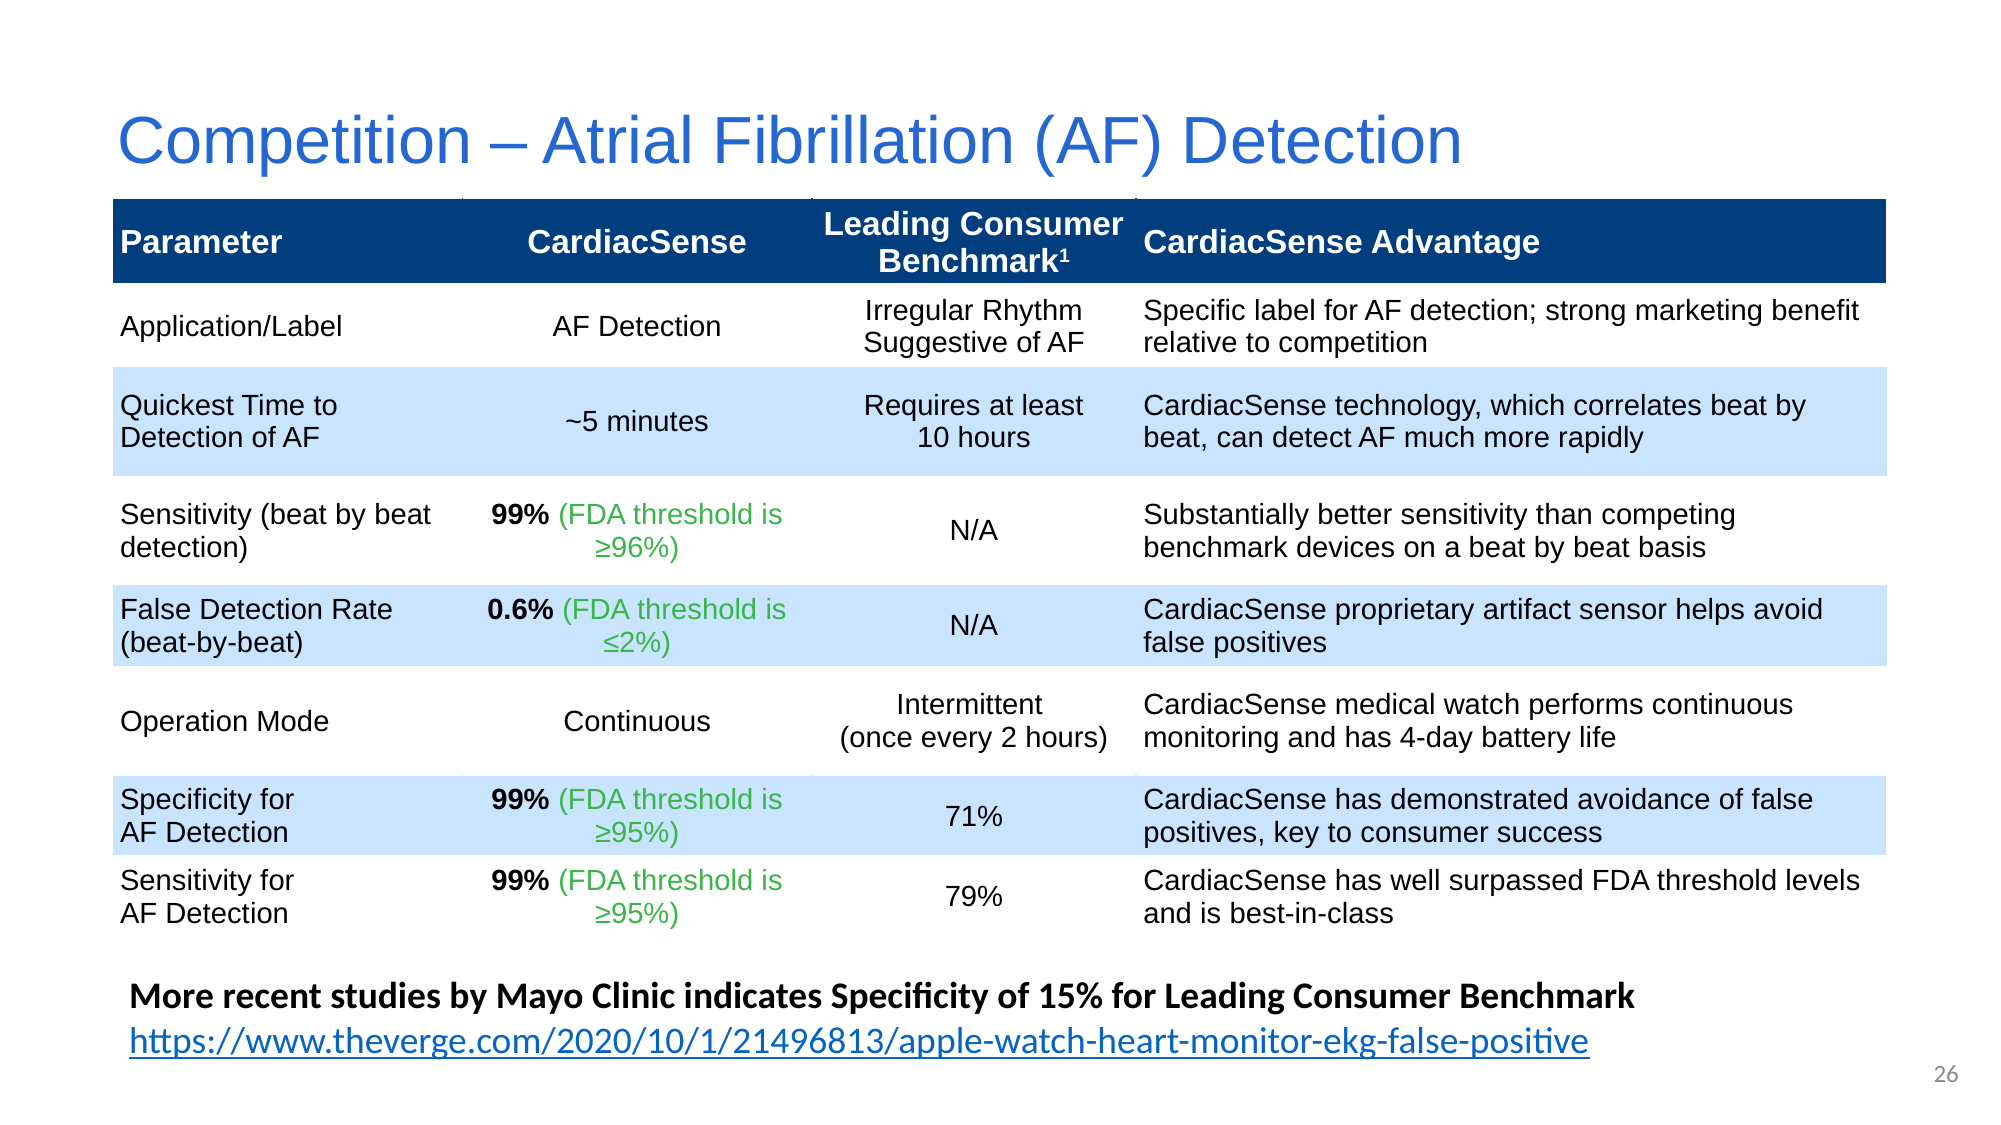

Competition – Atrial Fibrillation (AF) Detection
| Parameter | CardiacSense | Leading Consumer Benchmark1 | CardiacSense Advantage |
| --- | --- | --- | --- |
| Application/Label | AF Detection | Irregular Rhythm Suggestive of AF | Specific label for AF detection; strong marketing benefit relative to competition |
| Quickest Time to Detection of AF | ~5 minutes | Requires at least 10 hours | CardiacSense technology, which correlates beat by beat, can detect AF much more rapidly |
| Sensitivity (beat by beat detection) | 99% (FDA threshold is ≥96%) | N/A | Substantially better sensitivity than competing benchmark devices on a beat by beat basis |
| False Detection Rate (beat-by-beat) | 0.6% (FDA threshold is ≤2%) | N/A | CardiacSense proprietary artifact sensor helps avoid false positives |
| Operation Mode | Continuous | Intermittent (once every 2 hours) | CardiacSense medical watch performs continuous monitoring and has 4-day battery life |
| Specificity for AF Detection | 99% (FDA threshold is ≥95%) | 71% | CardiacSense has demonstrated avoidance of false positives, key to consumer success |
| Sensitivity for AF Detection | 99% (FDA threshold is ≥95%) | 79% | CardiacSense has well surpassed FDA threshold levels and is best-in-class |
More recent studies by Mayo Clinic indicates Specificity of 15% for Leading Consumer Benchmark
https://www.theverge.com/2020/10/1/21496813/apple-watch-heart-monitor-ekg-false-positive

26